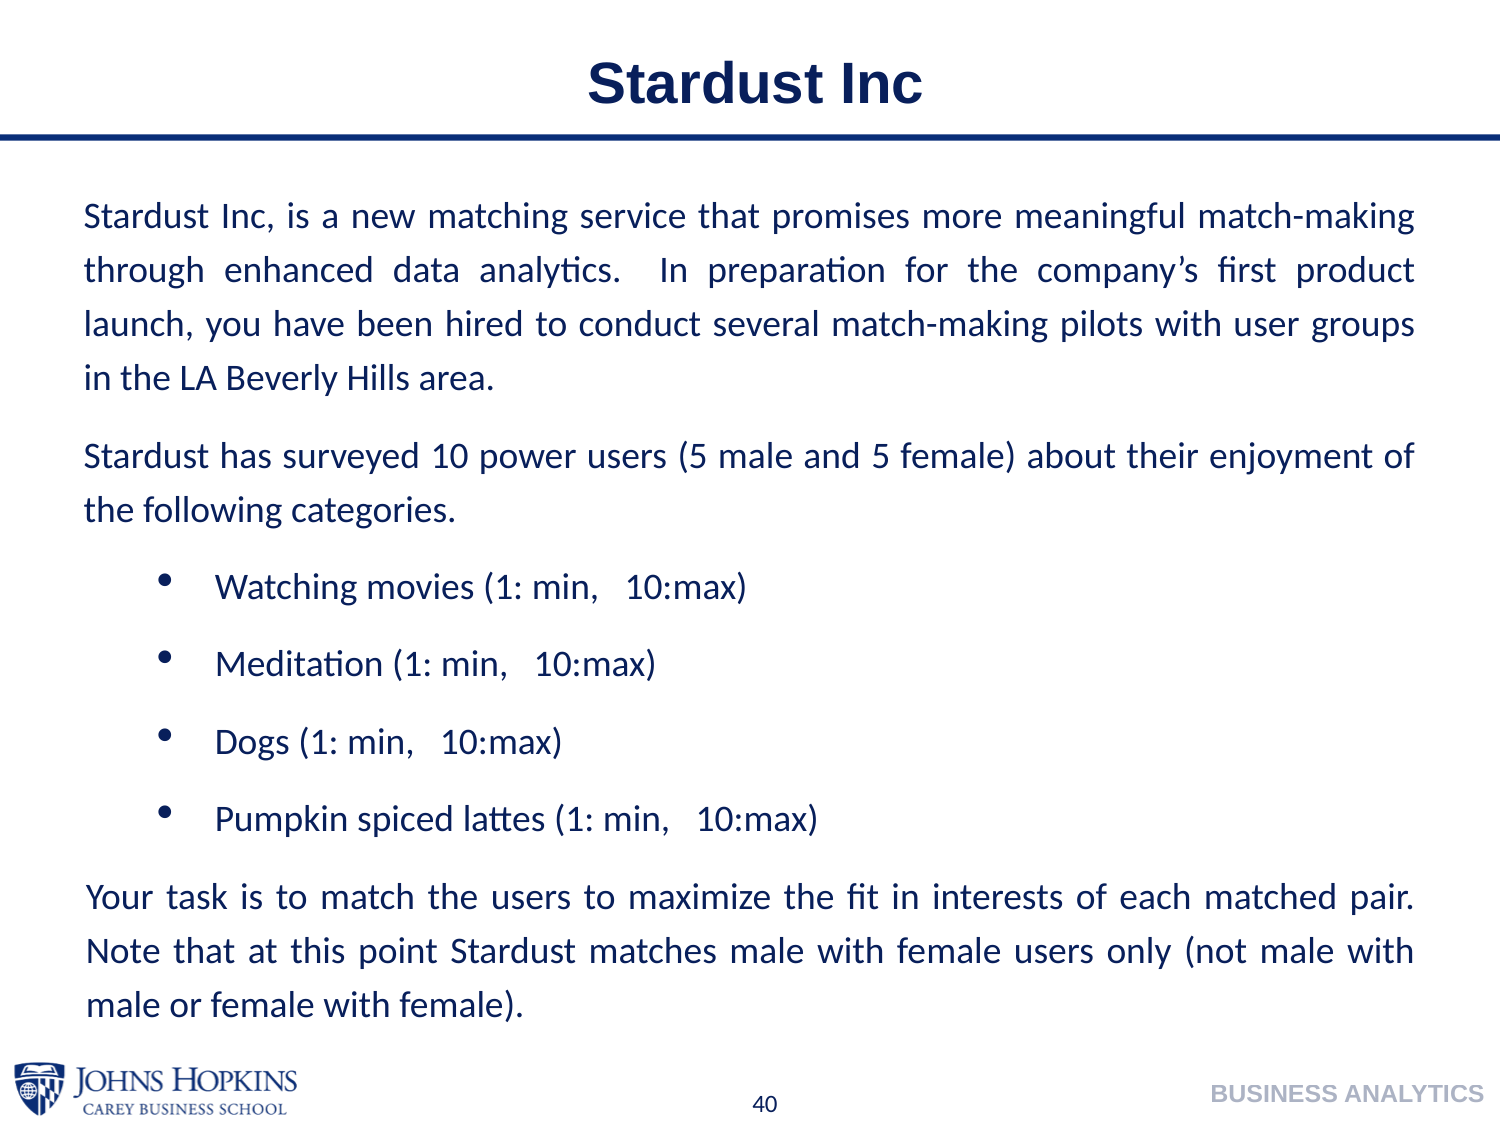

Stardust Inc
Stardust Inc, is a new matching service that promises more meaningful match-making through enhanced data analytics.  In preparation for the company’s first product launch, you have been hired to conduct several match-making pilots with user groups in the LA Beverly Hills area.
Stardust has surveyed 10 power users (5 male and 5 female) about their enjoyment of the following categories.
Watching movies (1: min,   10:max)
Meditation (1: min,   10:max)
Dogs (1: min,   10:max)
Pumpkin spiced lattes (1: min,   10:max)
Your task is to match the users to maximize the fit in interests of each matched pair. Note that at this point Stardust matches male with female users only (not male with male or female with female).
40